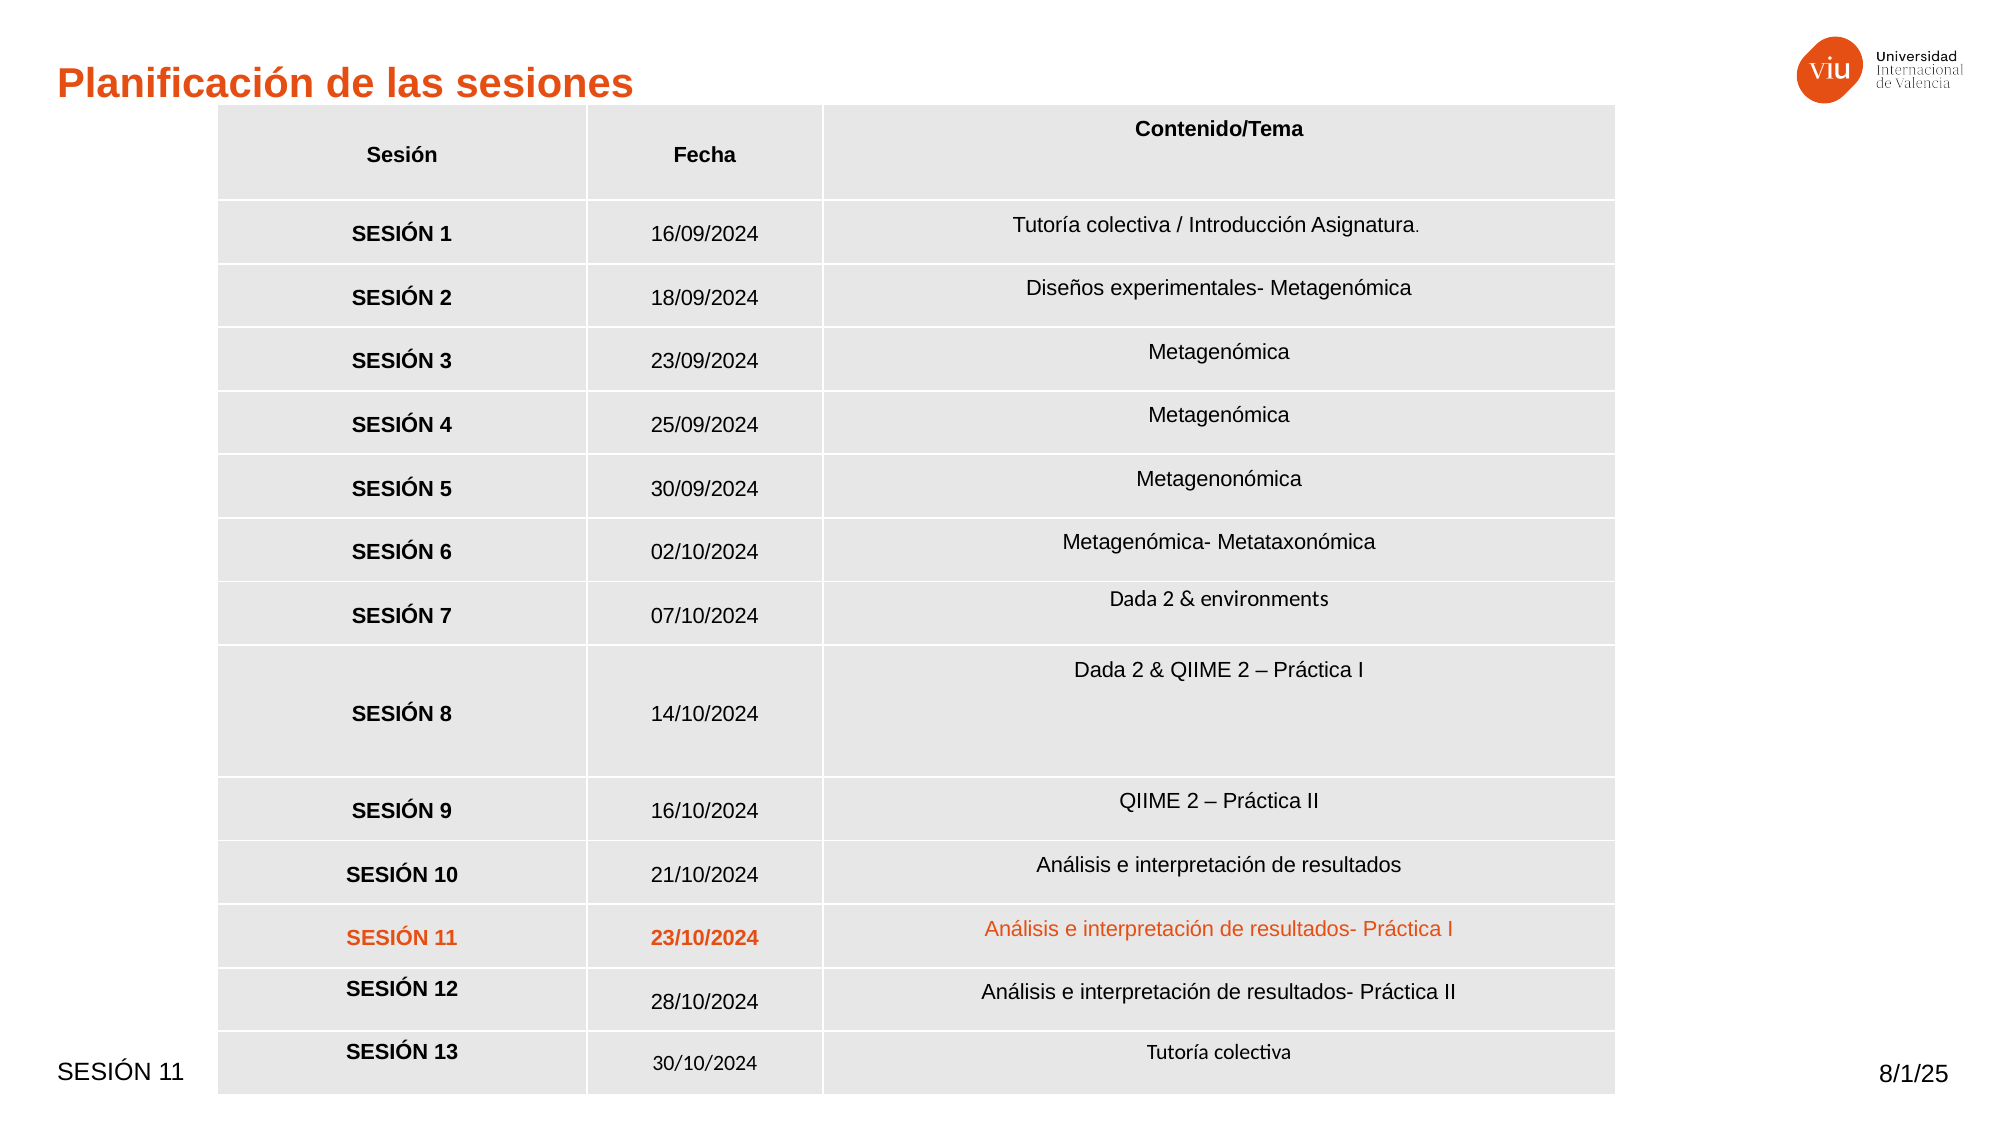

Planificación de las sesiones

| Sesión | Fecha | Contenido/Tema |
| --- | --- | --- |
| SESIÓN 1 | 16/09/2024 | Tutoría colectiva / Introducción Asignatura. |
| SESIÓN 2 | 18/09/2024 | Diseños experimentales- Metagenómica |
| SESIÓN 3 | 23/09/2024 | Metagenómica |
| SESIÓN 4 | 25/09/2024 | Metagenómica |
| SESIÓN 5 | 30/09/2024 | Metagenonómica |
| SESIÓN 6 | 02/10/2024 | Metagenómica- Metataxonómica |
| SESIÓN 7 | 07/10/2024 | Dada 2 & environments |
| SESIÓN 8 | 14/10/2024 | Dada 2 & QIIME 2 – Práctica I |
| SESIÓN 9 | 16/10/2024 | QIIME 2 – Práctica II |
| SESIÓN 10 | 21/10/2024 | Análisis e interpretación de resultados |
| SESIÓN 11 | 23/10/2024 | Análisis e interpretación de resultados- Práctica I |
| SESIÓN 12 | 28/10/2024 | Análisis e interpretación de resultados- Práctica II |
| SESIÓN 13 | 30/10/2024 | Tutoría colectiva |
SESIÓN 11